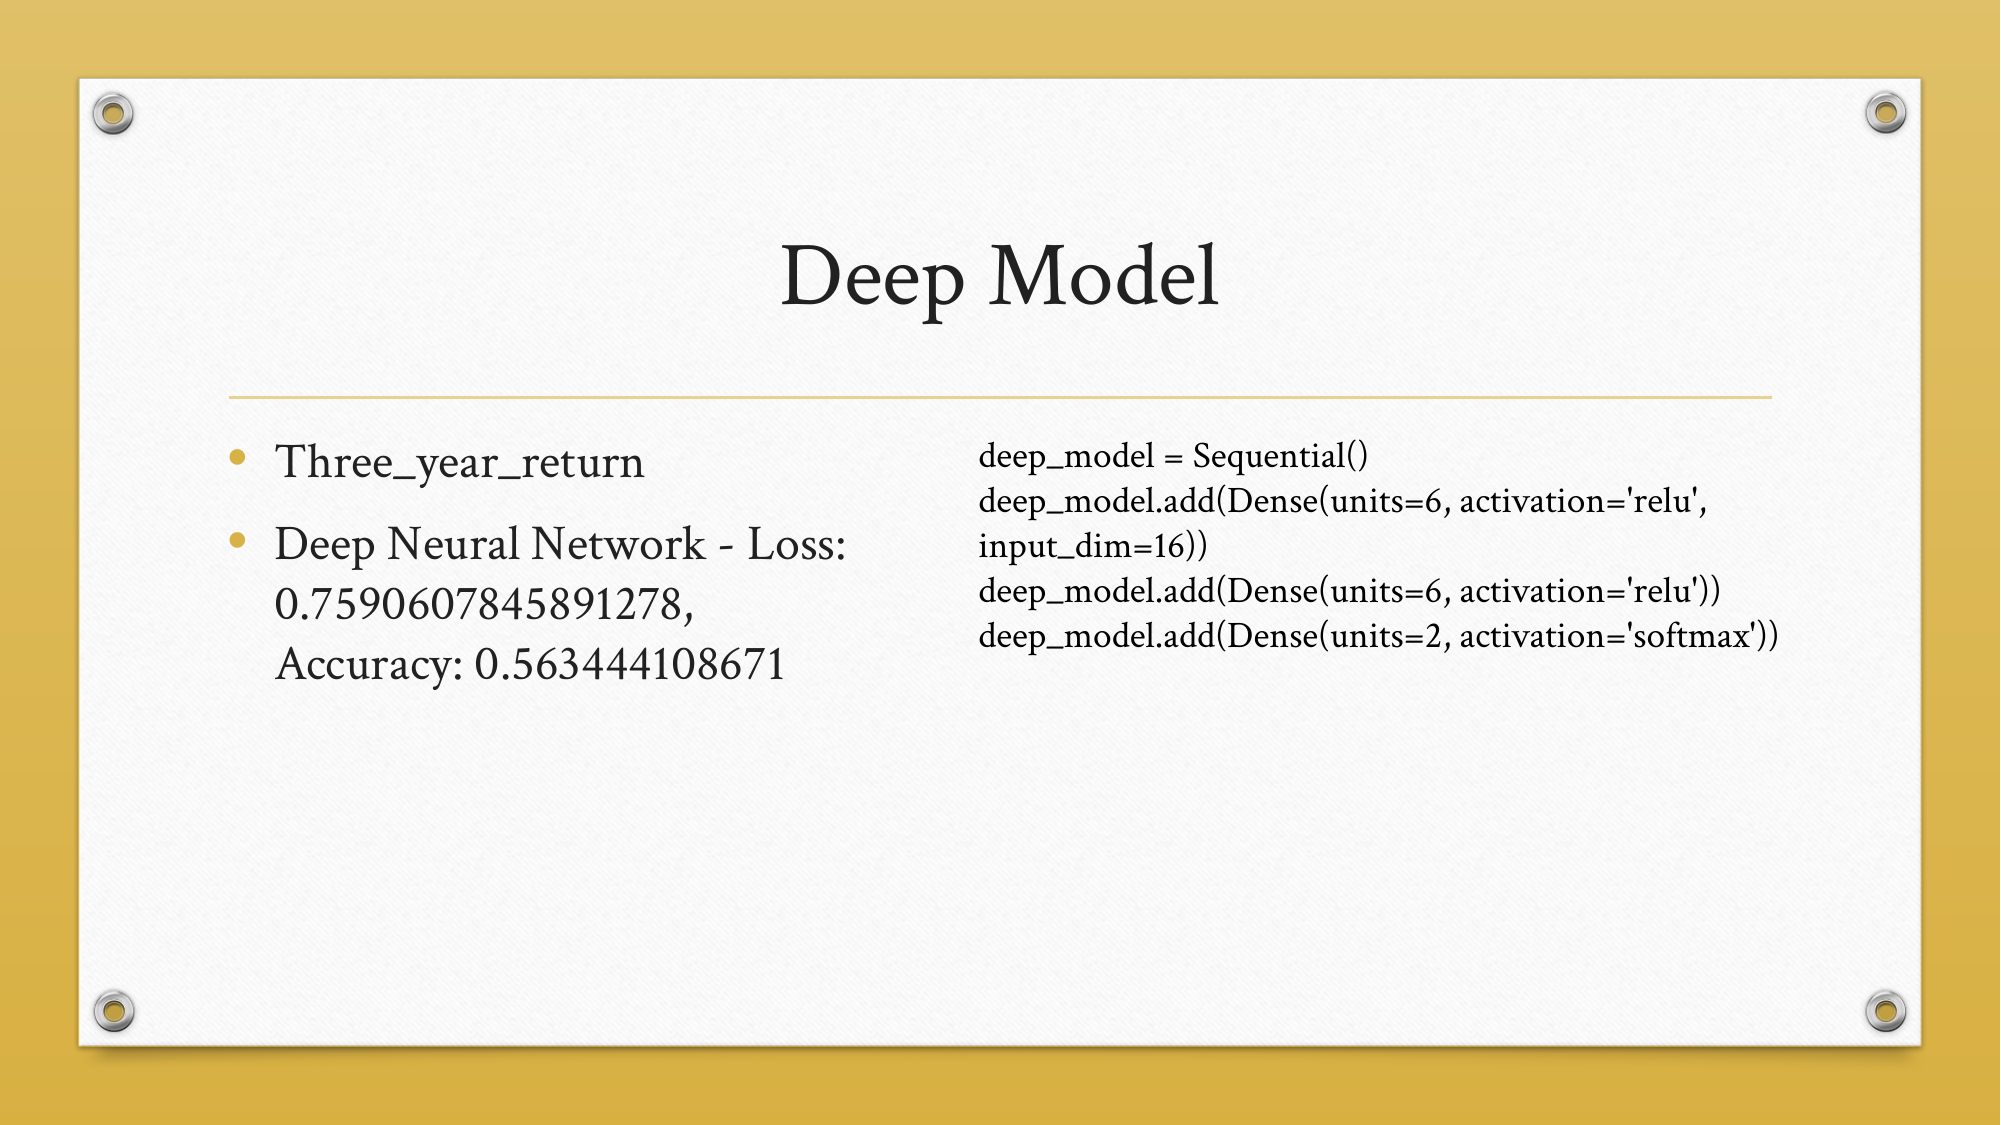

# Deep Model
Three_year_return
Deep Neural Network - Loss: 0.7590607845891278, Accuracy: 0.563444108671

deep_model = Sequential()
deep_model.add(Dense(units=6, activation='relu', input_dim=16))
deep_model.add(Dense(units=6, activation='relu'))
deep_model.add(Dense(units=2, activation='softmax'))